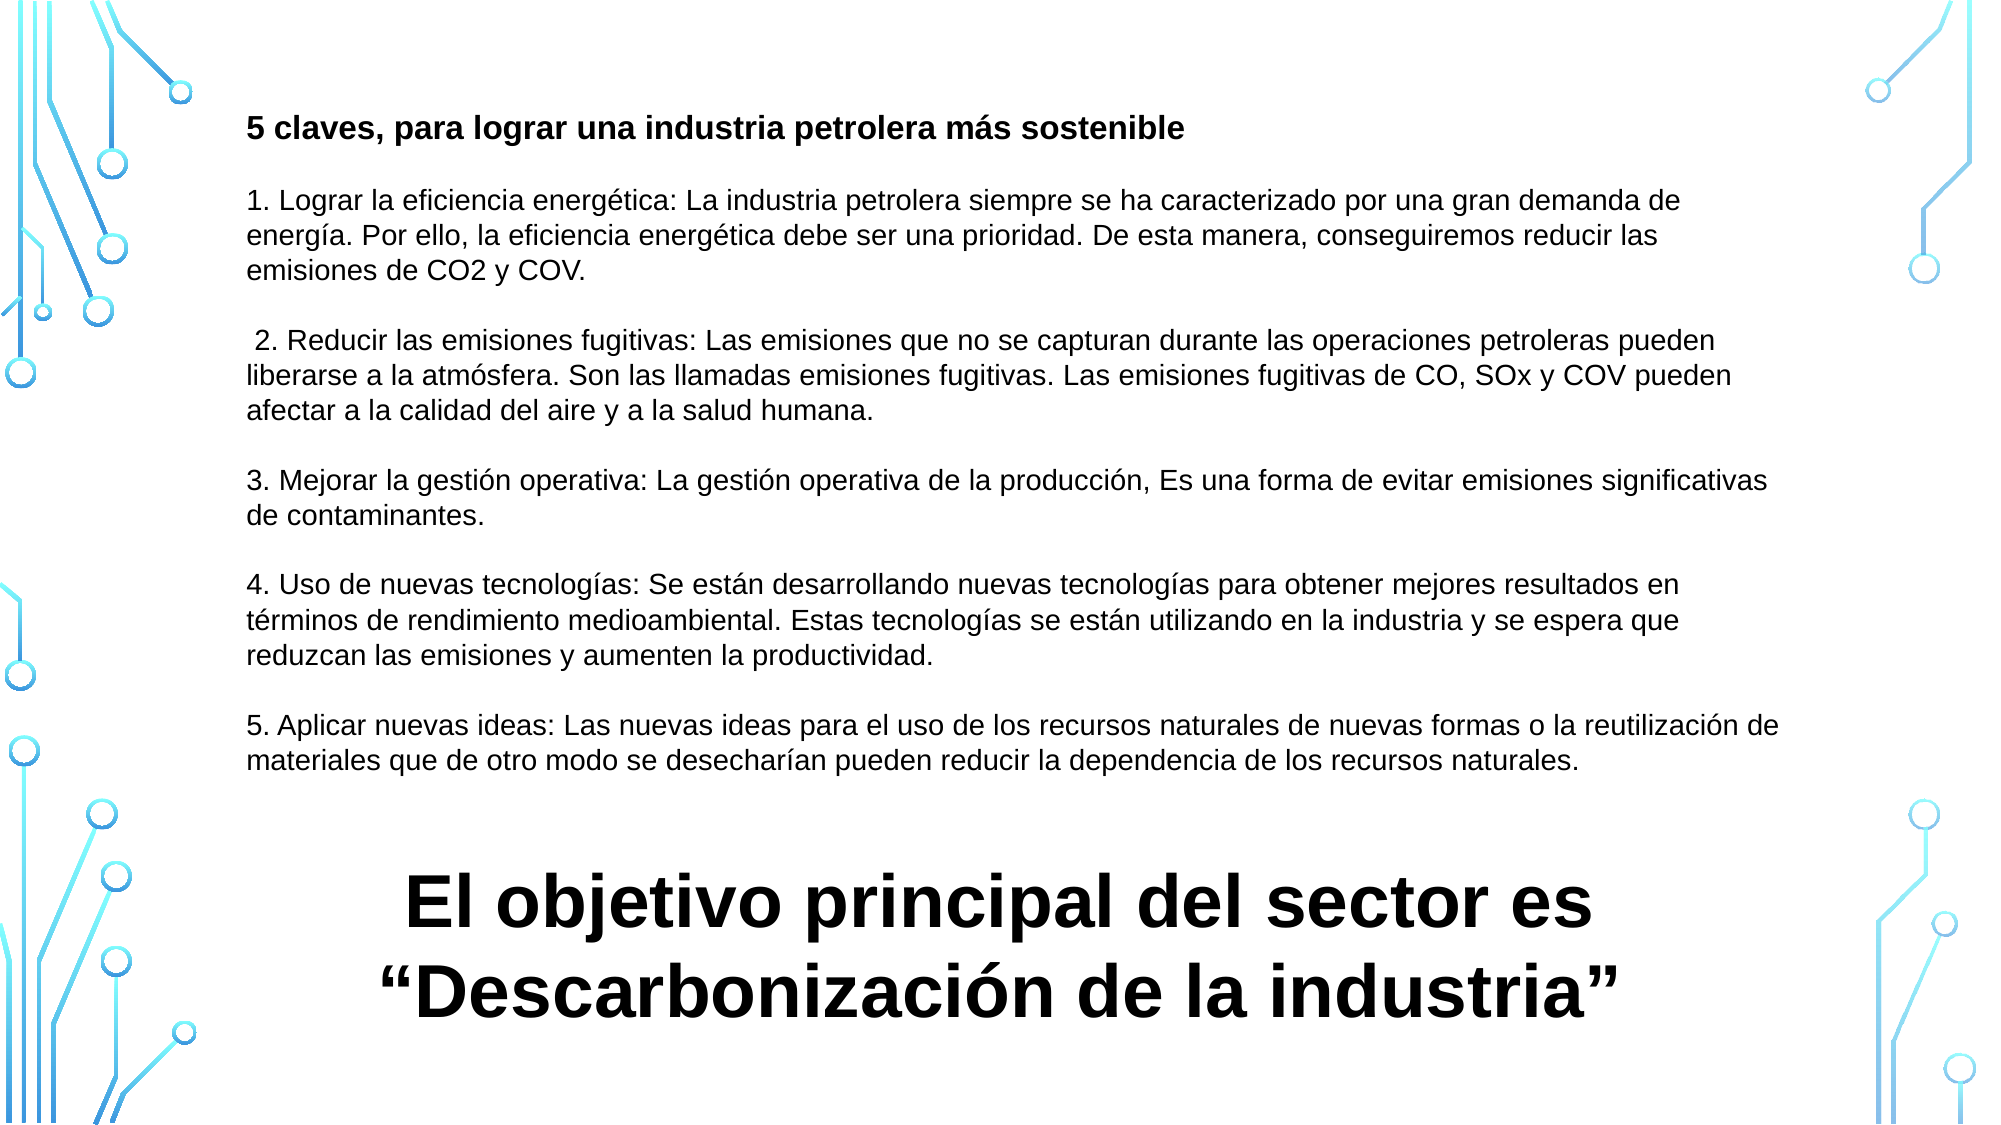

5 claves, para lograr una industria petrolera más sostenible

1. Lograr la eficiencia energética: La industria petrolera siempre se ha caracterizado por una gran demanda de energía. Por ello, la eficiencia energética debe ser una prioridad. De esta manera, conseguiremos reducir las emisiones de CO2 y COV.

 2. Reducir las emisiones fugitivas: Las emisiones que no se capturan durante las operaciones petroleras pueden liberarse a la atmósfera. Son las llamadas emisiones fugitivas. Las emisiones fugitivas de CO, SOx y COV pueden afectar a la calidad del aire y a la salud humana.

3. Mejorar la gestión operativa: La gestión operativa de la producción, Es una forma de evitar emisiones significativas de contaminantes.

4. Uso de nuevas tecnologías: Se están desarrollando nuevas tecnologías para obtener mejores resultados en términos de rendimiento medioambiental. Estas tecnologías se están utilizando en la industria y se espera que reduzcan las emisiones y aumenten la productividad.

5. Aplicar nuevas ideas: Las nuevas ideas para el uso de los recursos naturales de nuevas formas o la reutilización de materiales que de otro modo se desecharían pueden reducir la dependencia de los recursos naturales.
El objetivo principal del sector es “Descarbonización de la industria”